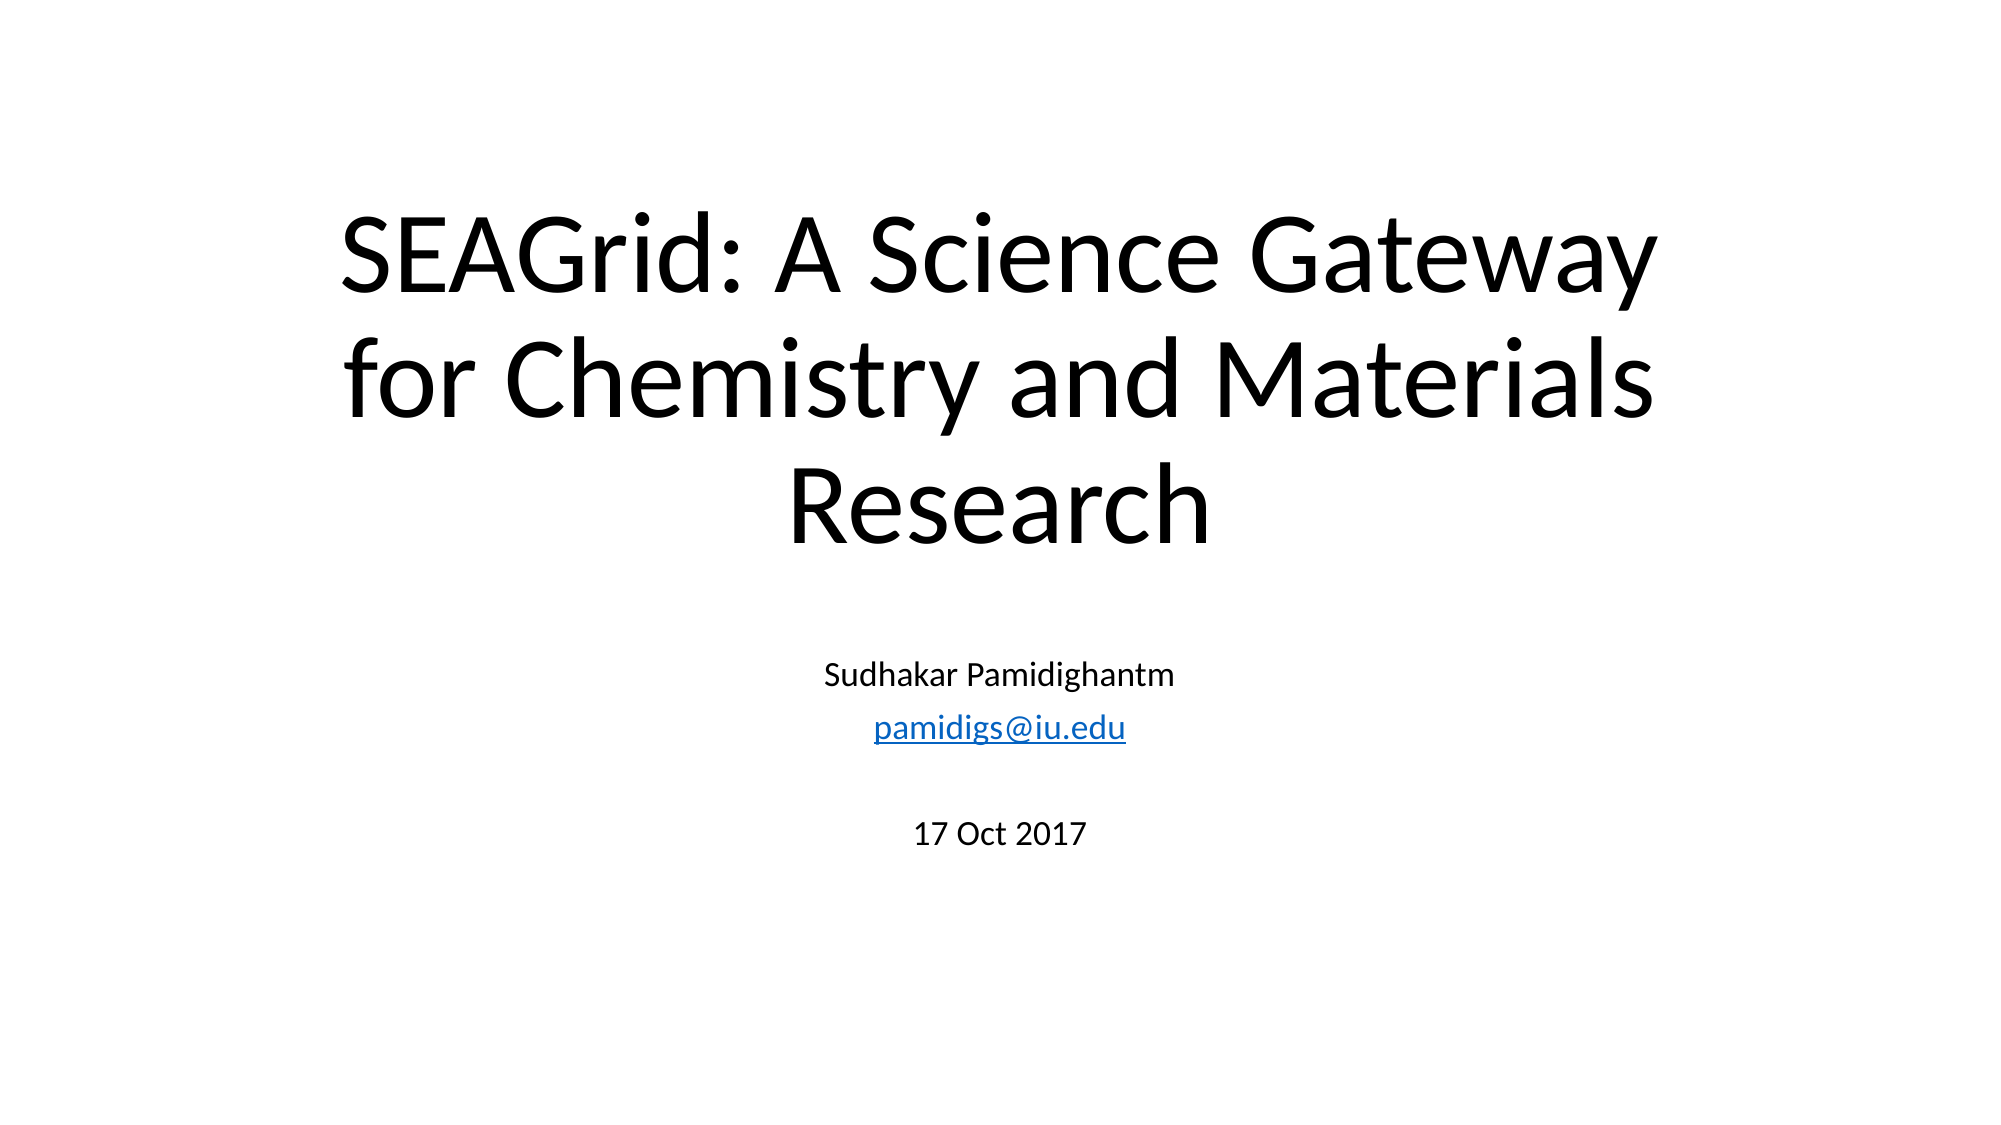

# SEAGrid: A Science Gateway for Chemistry and Materials Research

Sudhakar Pamidighantm
pamidigs@iu.edu

17 Oct 2017